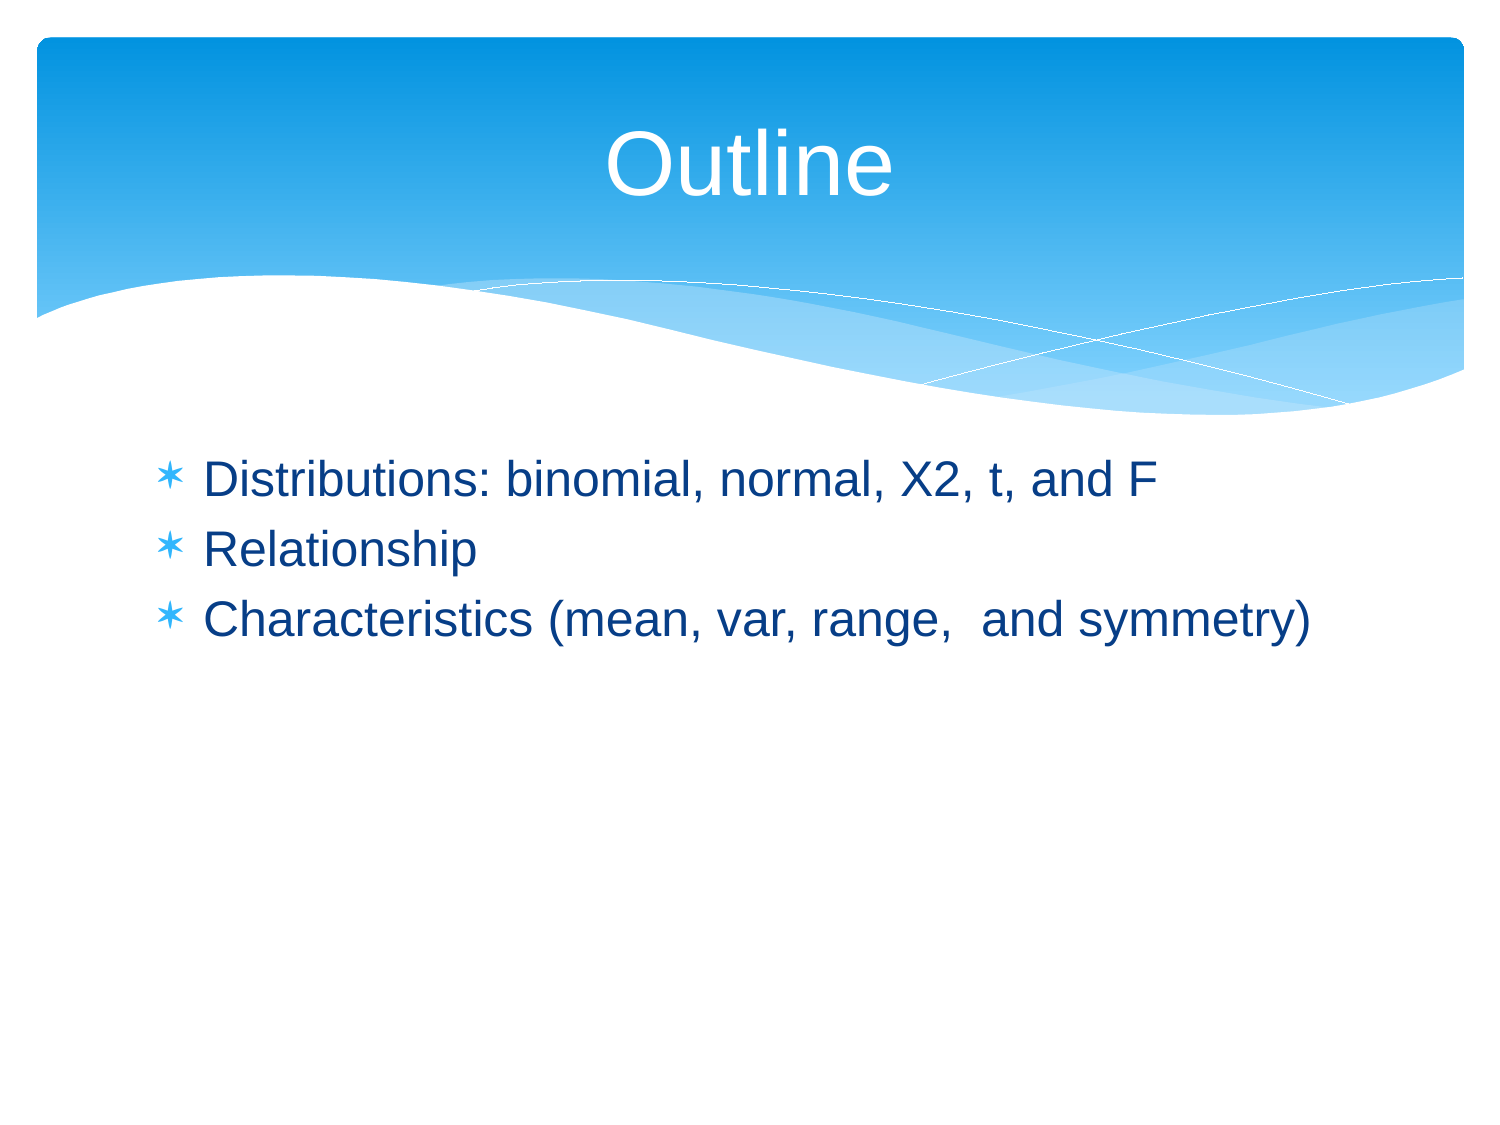

# Outline
Distributions: binomial, normal, X2, t, and F
Relationship
Characteristics (mean, var, range,  and symmetry)